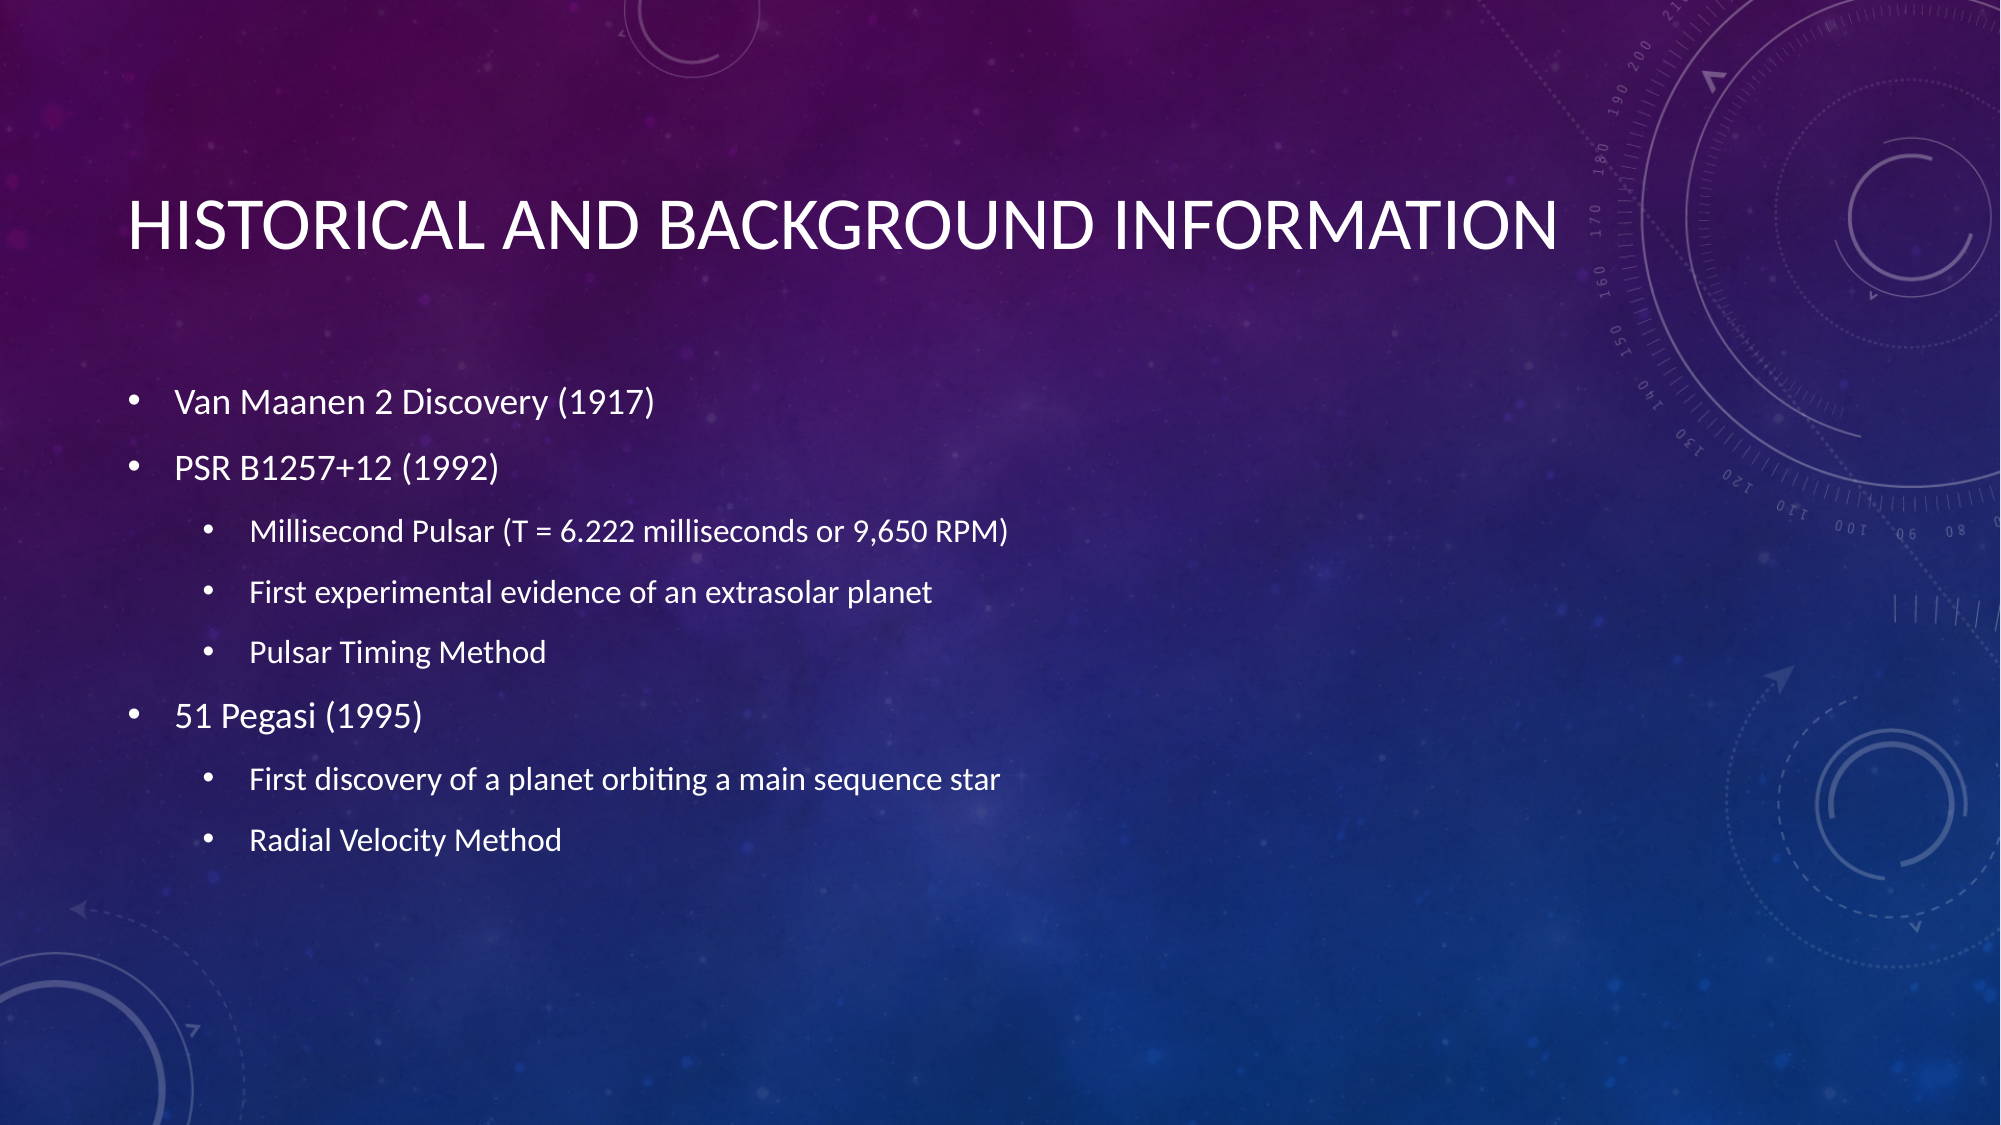

# Historical and Background information
Van Maanen 2 Discovery (1917)
PSR B1257+12 (1992)
Millisecond Pulsar (T = 6.222 milliseconds or 9,650 RPM)
First experimental evidence of an extrasolar planet
Pulsar Timing Method
51 Pegasi (1995)
First discovery of a planet orbiting a main sequence star
Radial Velocity Method